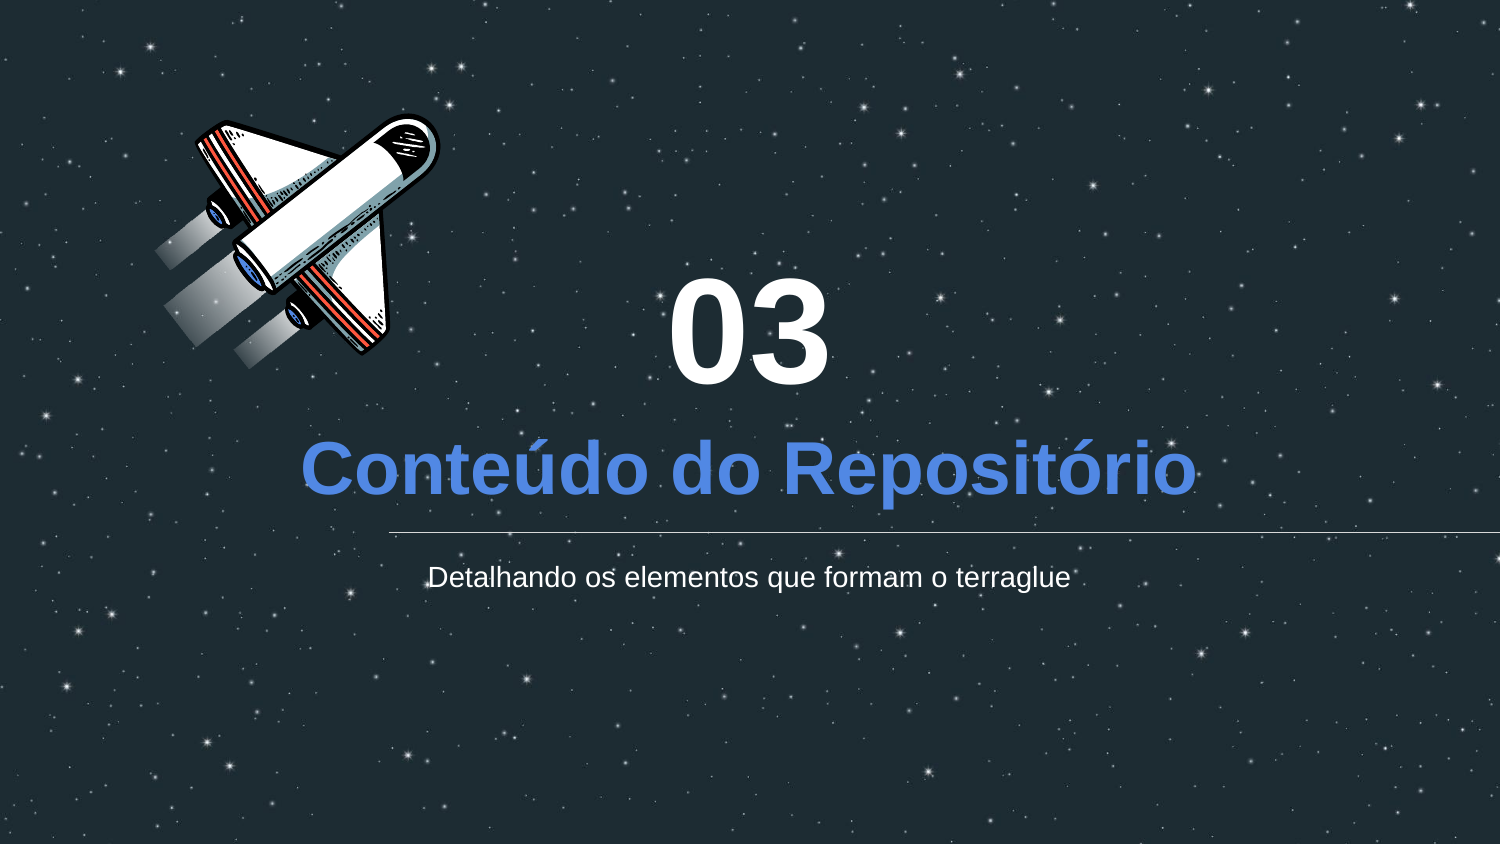

03
# Conteúdo do Repositório
Detalhando os elementos que formam o terraglue